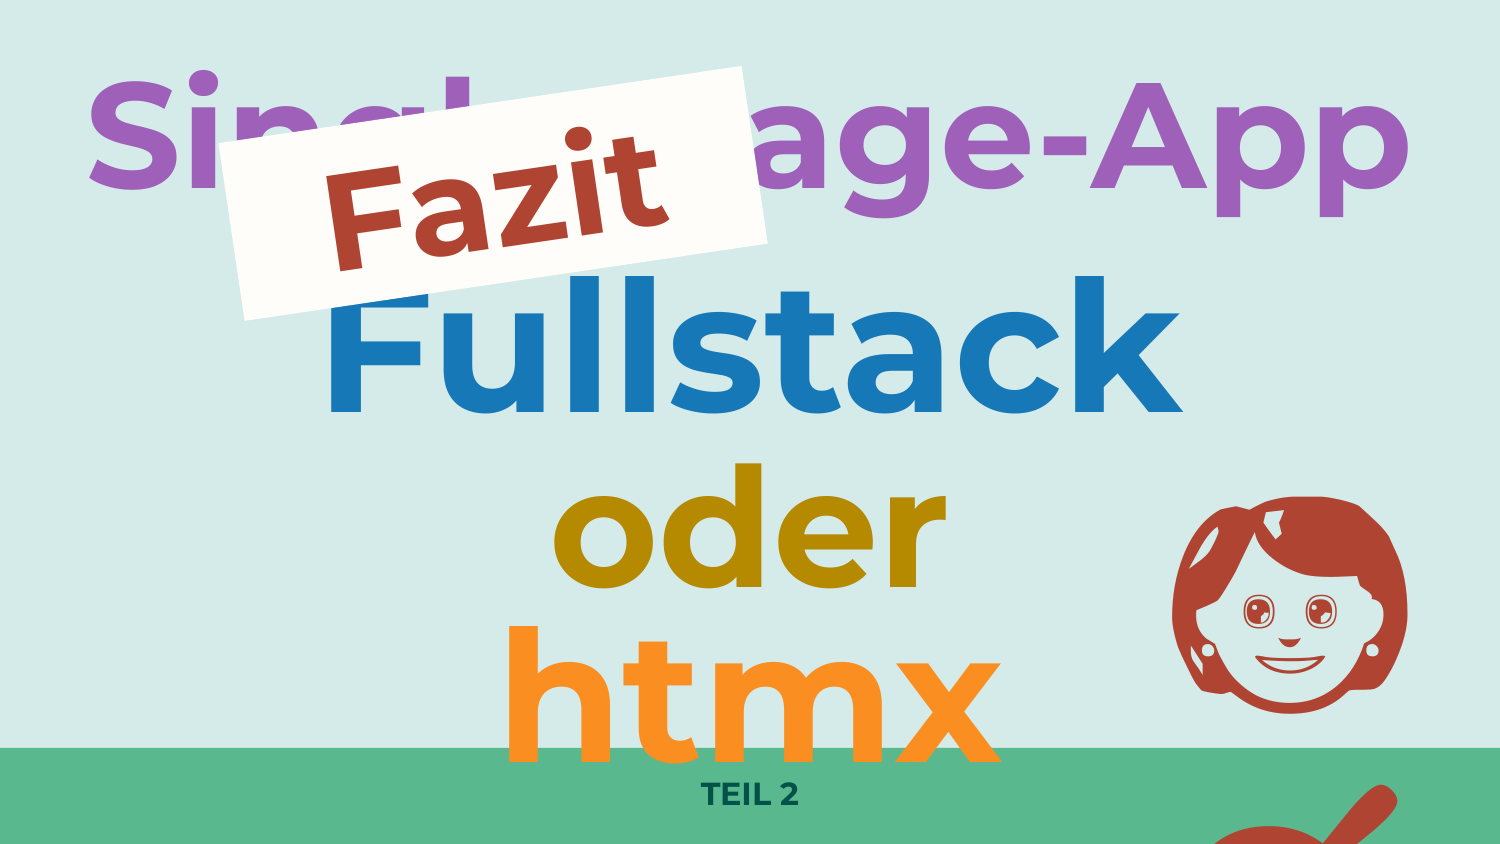

Single-Page-App
Fazit
Fullstack
oder
👩‍🍳
htmx
# Teil 2